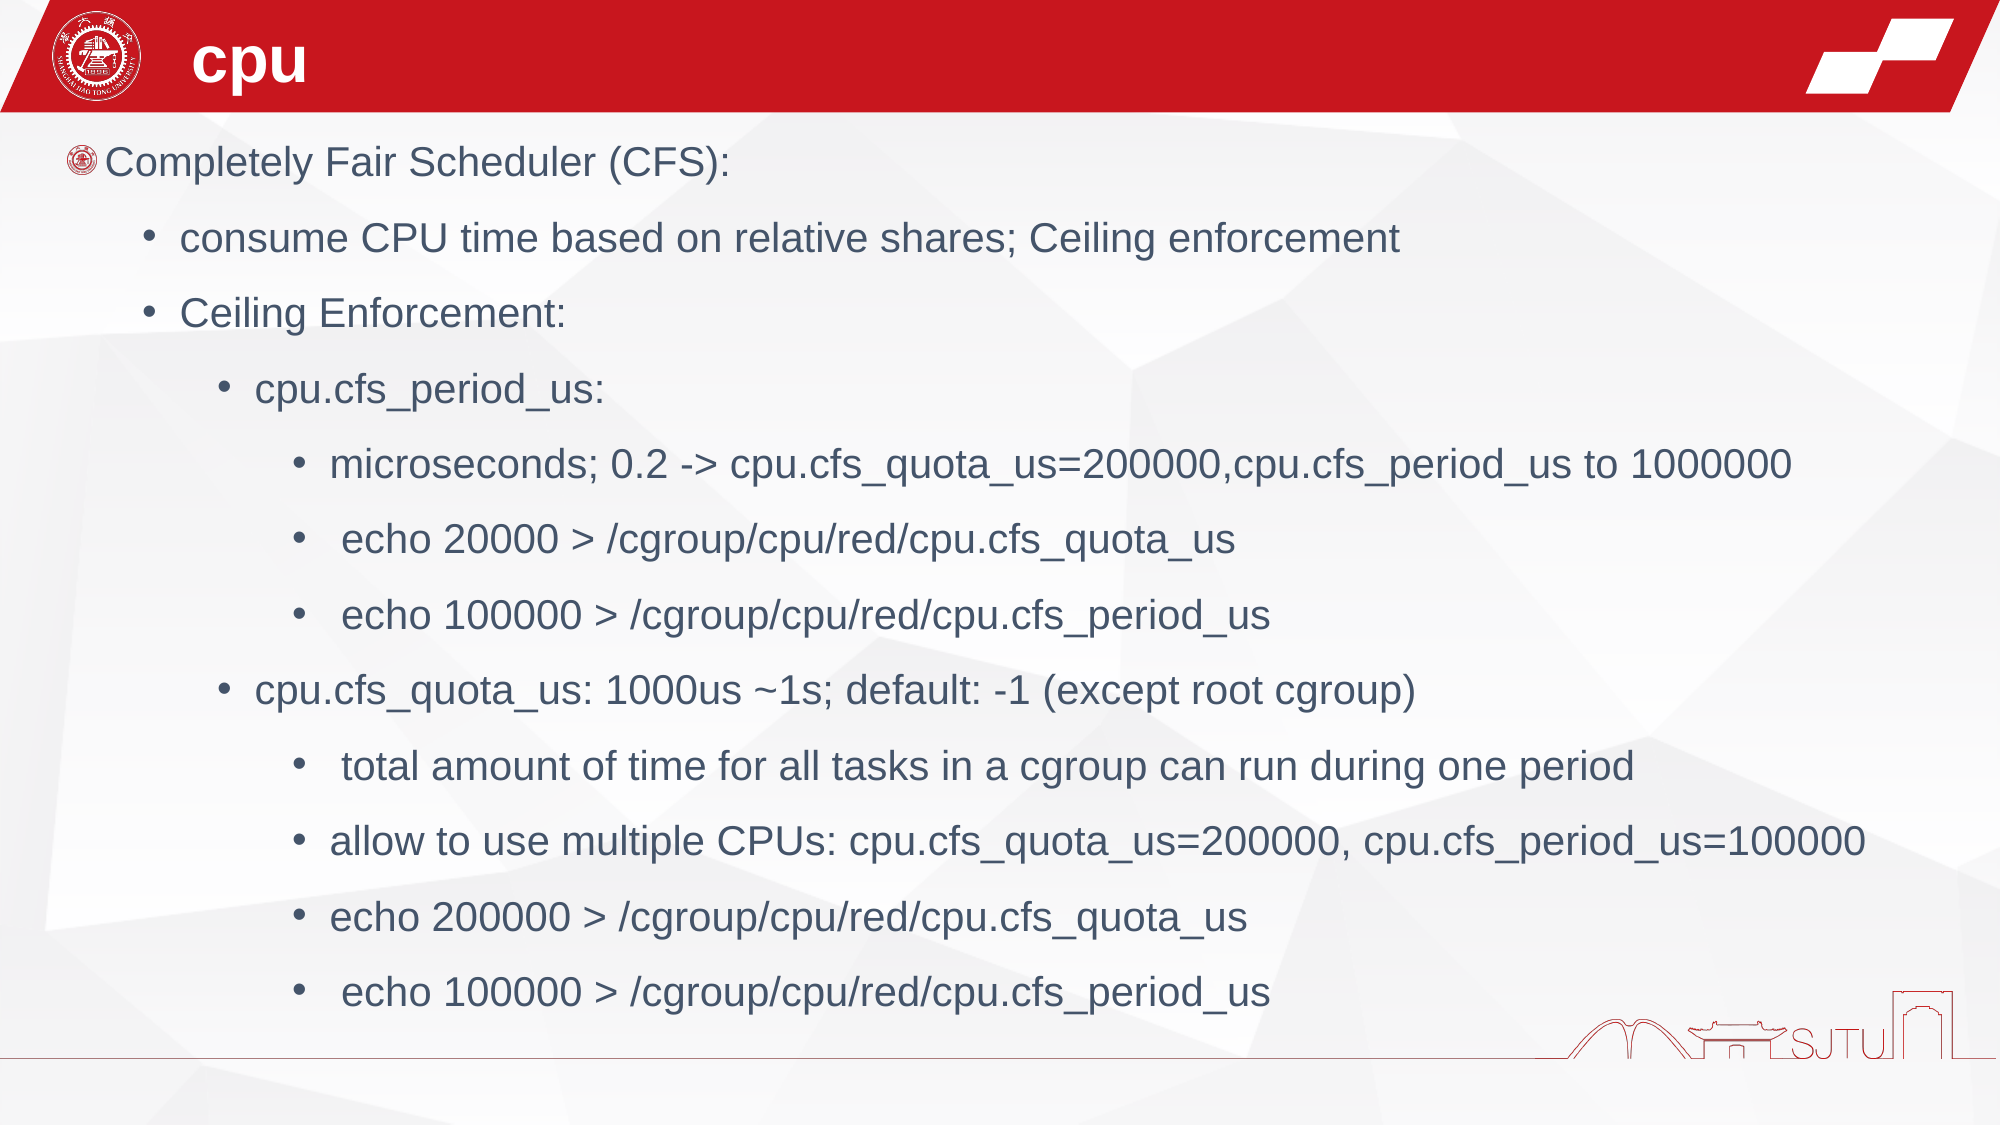

cpu

Completely Fair Scheduler (CFS):
consume CPU time based on relative shares; Ceiling enforcement
Ceiling Enforcement:
cpu.cfs_period_us:
microseconds; 0.2 -> cpu.cfs_quota_us=200000,cpu.cfs_period_us to 1000000
 echo 20000 > /cgroup/cpu/red/cpu.cfs_quota_us
 echo 100000 > /cgroup/cpu/red/cpu.cfs_period_us
cpu.cfs_quota_us: 1000us ~1s; default: -1 (except root cgroup)
 total amount of time for all tasks in a cgroup can run during one period
allow to use multiple CPUs: cpu.cfs_quota_us=200000, cpu.cfs_period_us=100000
echo 200000 > /cgroup/cpu/red/cpu.cfs_quota_us
 echo 100000 > /cgroup/cpu/red/cpu.cfs_period_us